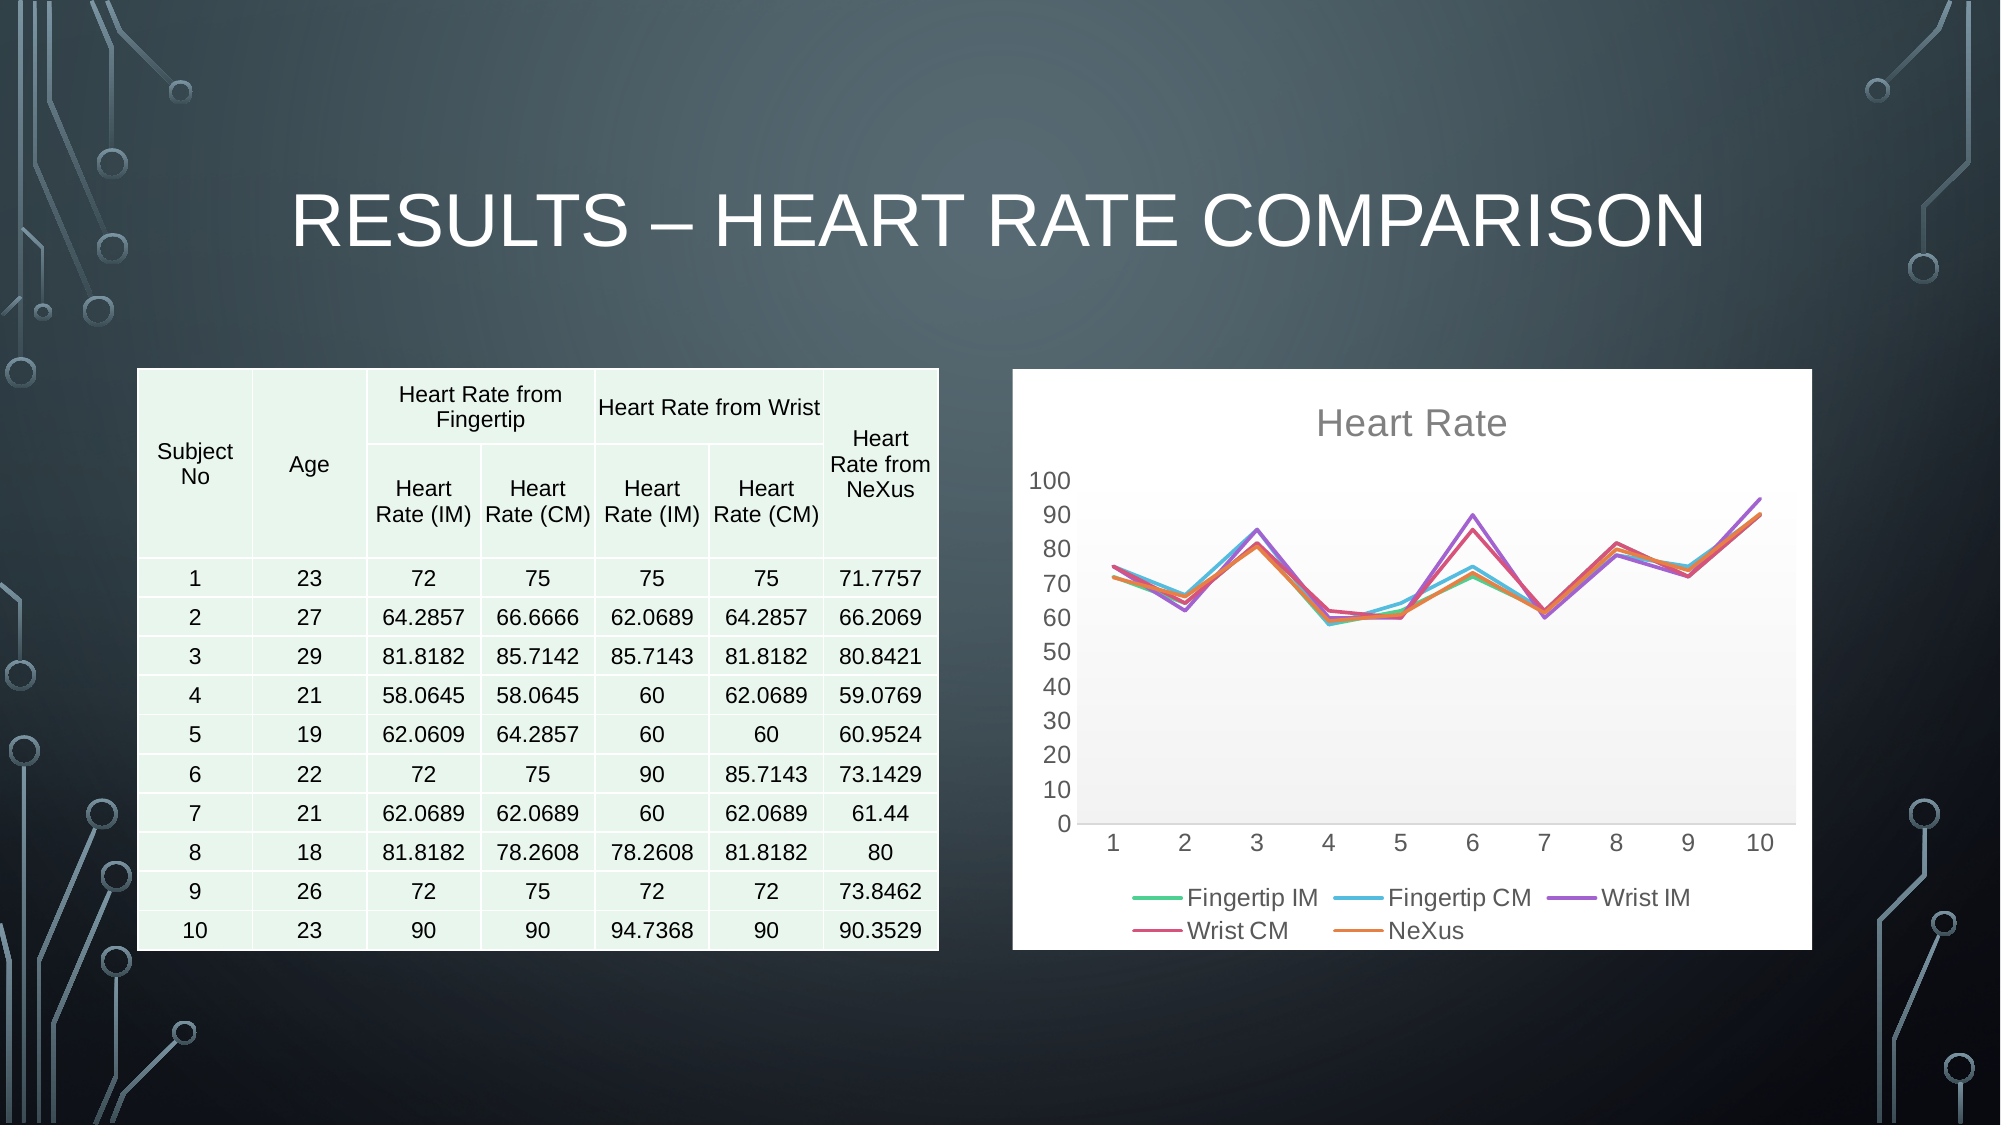

# Results – Heart Rate Comparison
| Subject No | Age | Heart Rate from Fingertip |  | Heart Rate from Wrist |  | Heart Rate from NeXus |
| --- | --- | --- | --- | --- | --- | --- |
|  |  | Heart Rate (IM) | Heart Rate (CM) | Heart Rate (IM) | Heart Rate (CM) |  |
| 1 | 23 | 72 | 75 | 75 | 75 | 71.7757 |
| 2 | 27 | 64.2857 | 66.6666 | 62.0689 | 64.2857 | 66.2069 |
| 3 | 29 | 81.8182 | 85.7142 | 85.7143 | 81.8182 | 80.8421 |
| 4 | 21 | 58.0645 | 58.0645 | 60 | 62.0689 | 59.0769 |
| 5 | 19 | 62.0609 | 64.2857 | 60 | 60 | 60.9524 |
| 6 | 22 | 72 | 75 | 90 | 85.7143 | 73.1429 |
| 7 | 21 | 62.0689 | 62.0689 | 60 | 62.0689 | 61.44 |
| 8 | 18 | 81.8182 | 78.2608 | 78.2608 | 81.8182 | 80 |
| 9 | 26 | 72 | 75 | 72 | 72 | 73.8462 |
| 10 | 23 | 90 | 90 | 94.7368 | 90 | 90.3529 |

### Chart: Heart Rate

| Category |  |  |  |  |  |
|---|---|---|---|---|---|